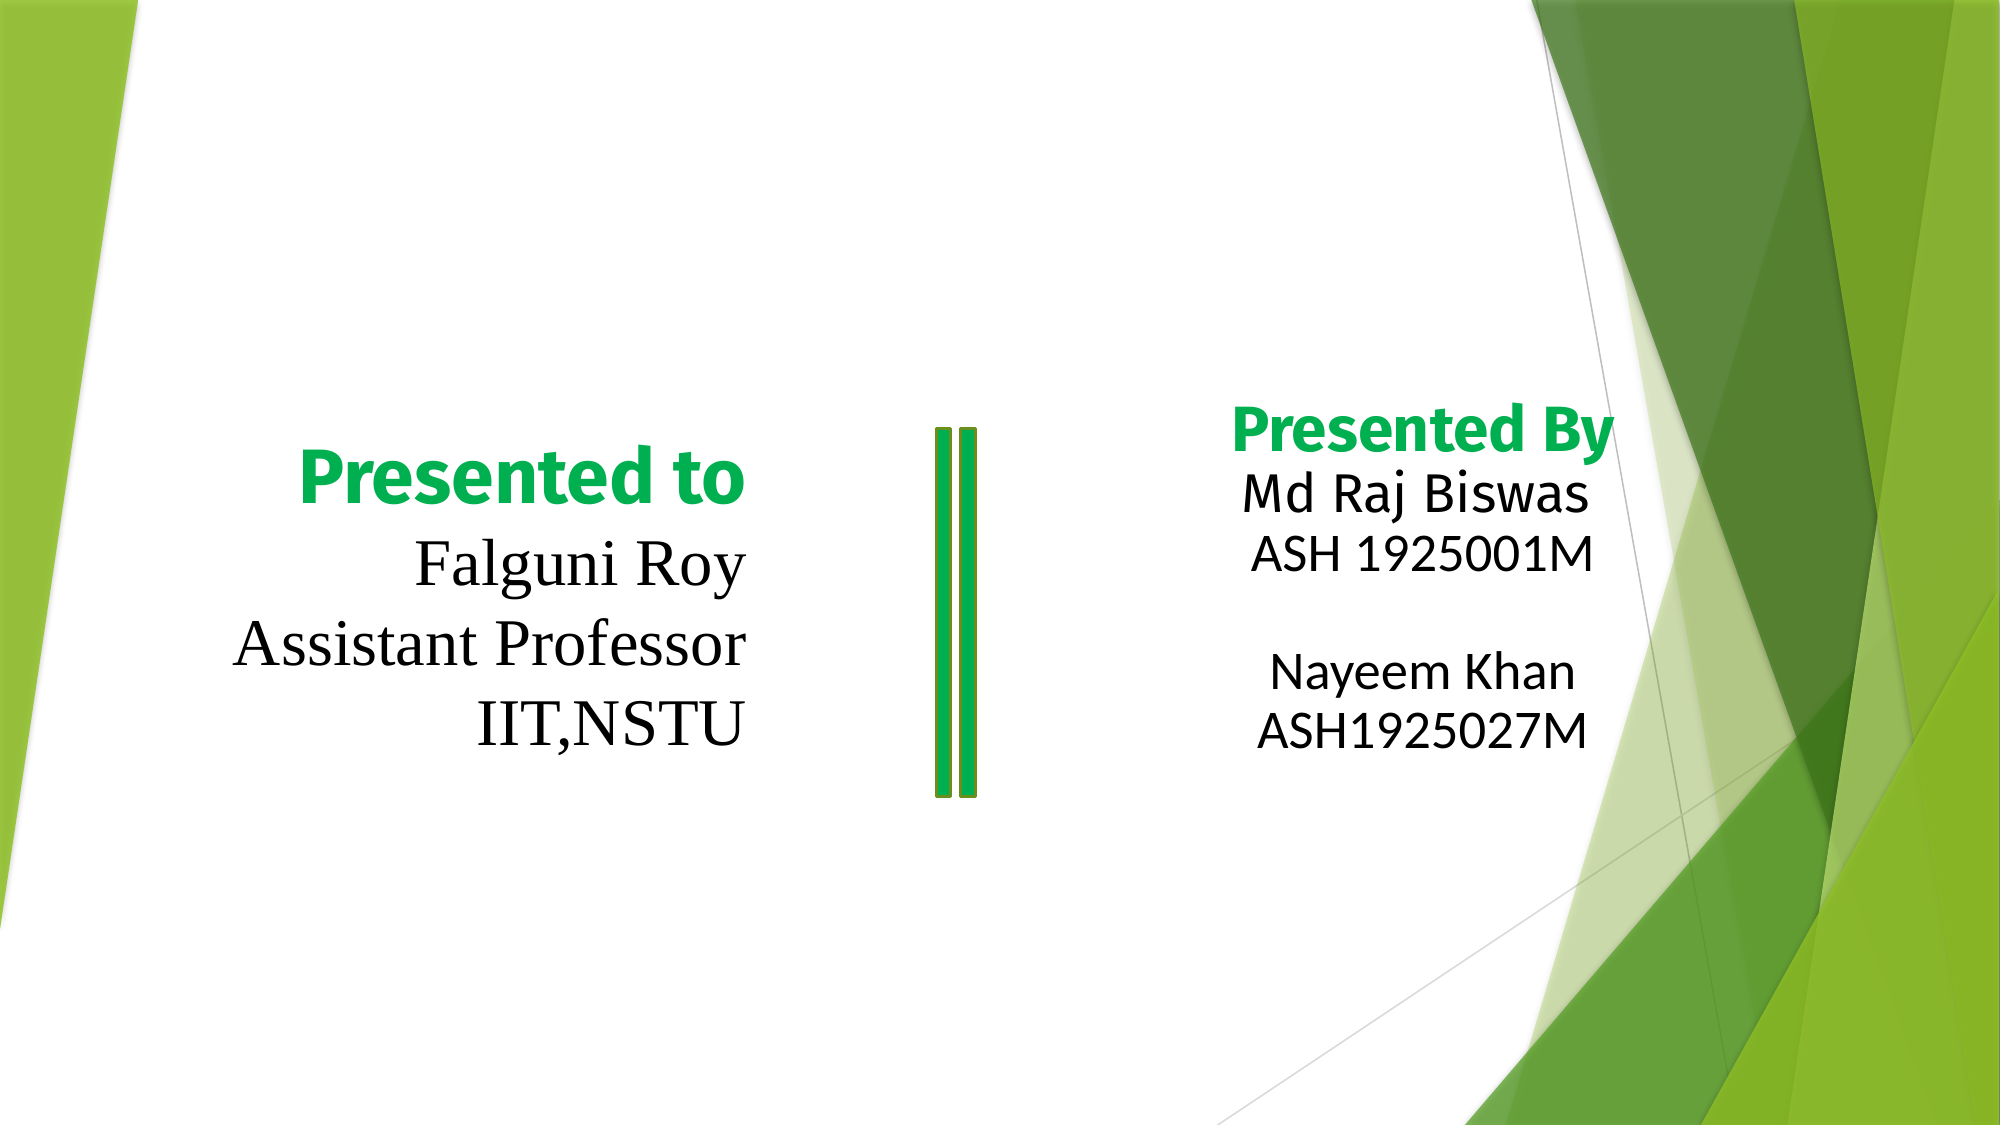

# Presented to Falguni Roy Assistant Professor IIT,NSTU
Presented By
Md Raj Biswas
ASH 1925001M

Nayeem Khan
ASH1925027M